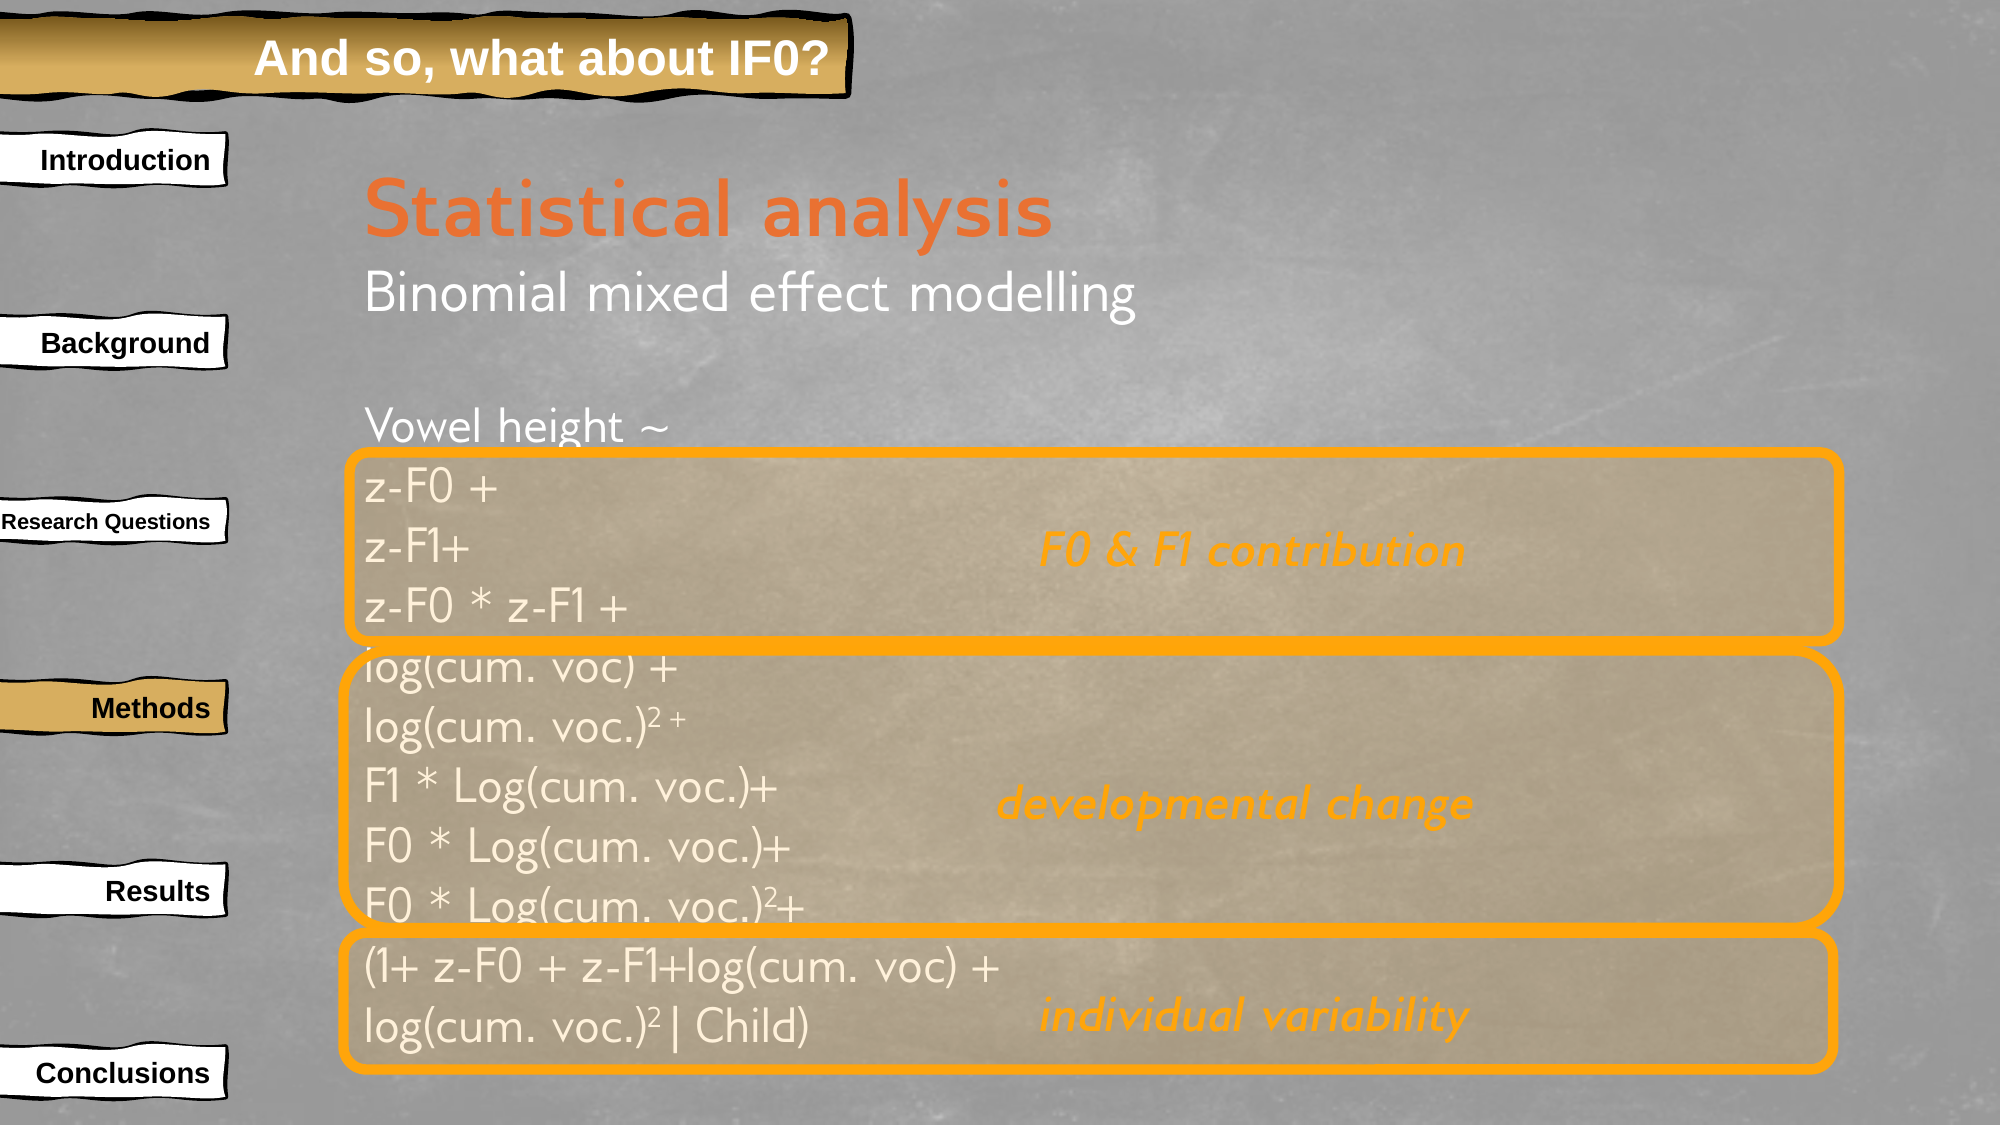

And so, what about IF0?
Introduction
Statistical analysis
Binomial mixed effect modelling

Vowel height ~
z-F0 +
z-F1+
z-F0 * z-F1 +
log(cum. voc) +
log(cum. voc.)2 +
F1 * Log(cum. voc.)+
F0 * Log(cum. voc.)+
F0 * Log(cum. voc.)2+
(1+ z-F0 + z-F1+log(cum. voc) +
log(cum. voc.)2 | Child)
Background
	           F0 & F1 contribution
Research Questions
	      developmental change
Methods
Results
	        individual variability
Conclusions